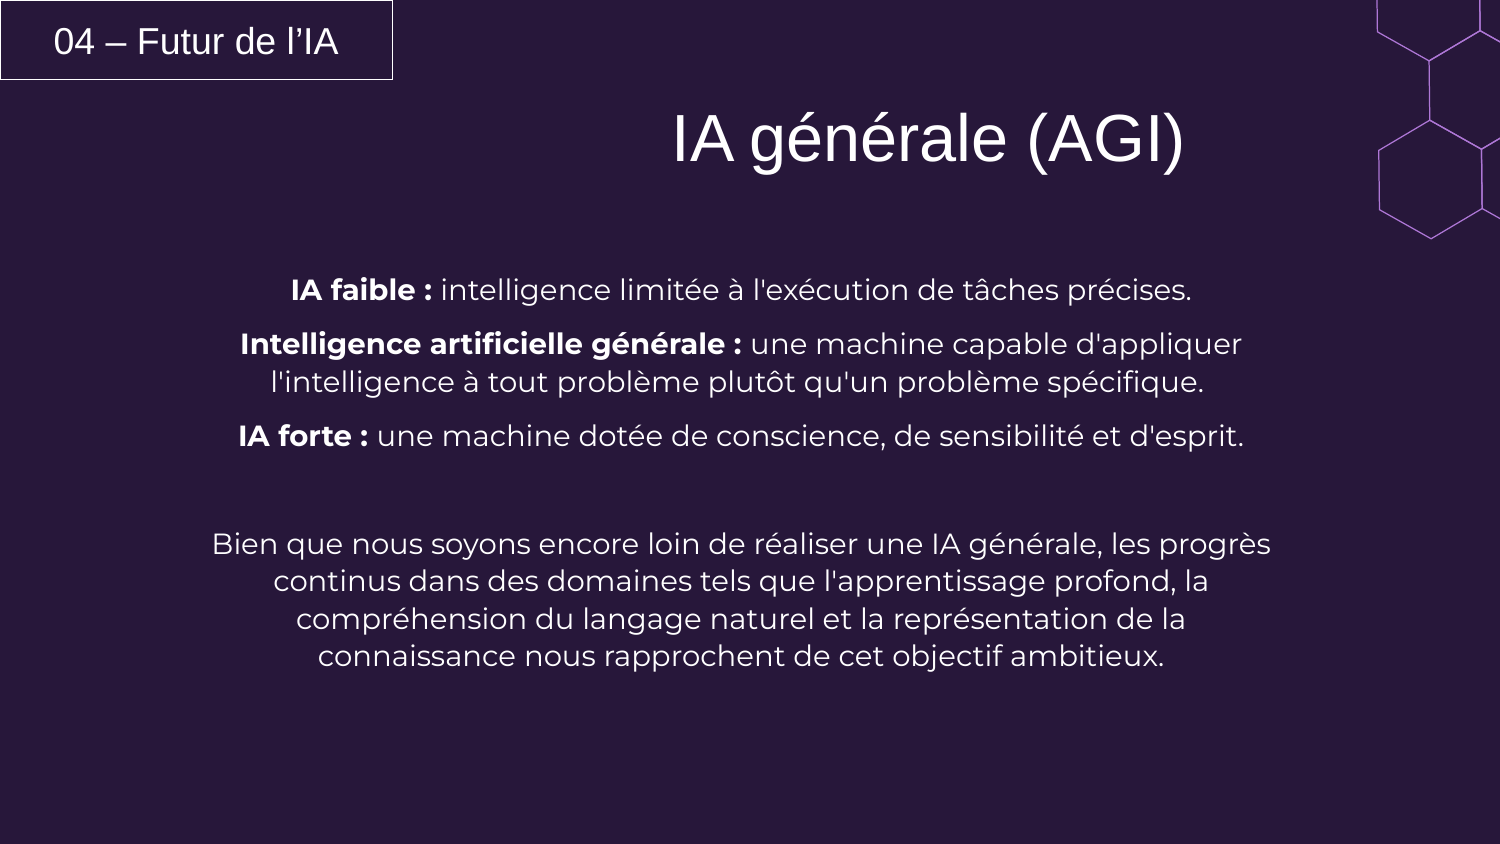

04 – Futur de l’IA
IA générale (AGI)
IA faible : intelligence limitée à l'exécution de tâches précises.
Intelligence artificielle générale : une machine capable d'appliquer l'intelligence à tout problème plutôt qu'un problème spécifique.
IA forte : une machine dotée de conscience, de sensibilité et d'esprit.

Bien que nous soyons encore loin de réaliser une IA générale, les progrès continus dans des domaines tels que l'apprentissage profond, la compréhension du langage naturel et la représentation de la connaissance nous rapprochent de cet objectif ambitieux.